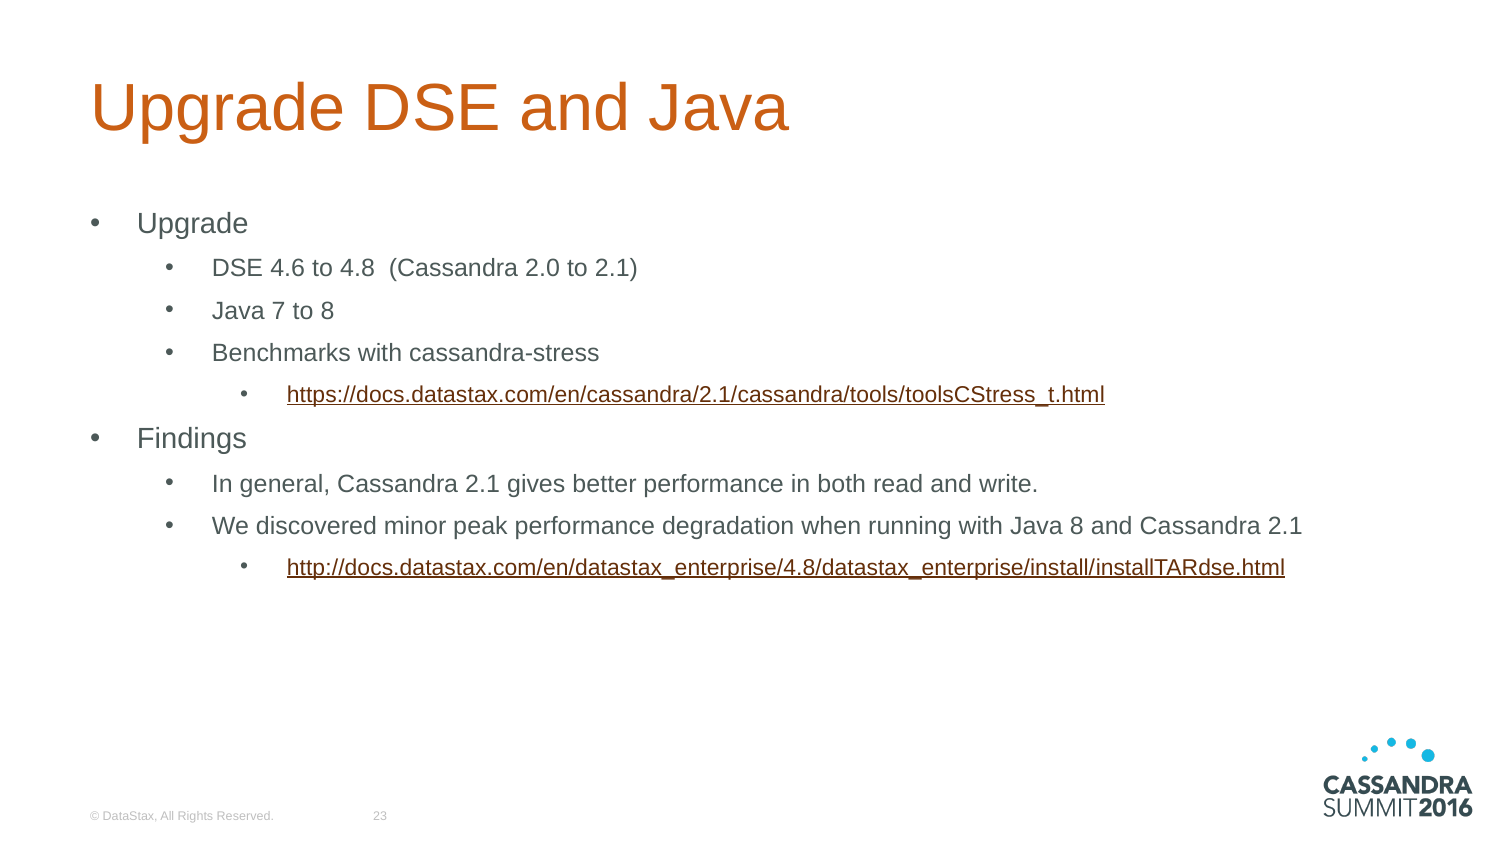

# Upgrade DSE and Java
Upgrade
DSE 4.6 to 4.8  (Cassandra 2.0 to 2.1)
Java 7 to 8
Benchmarks with cassandra-stress
https://docs.datastax.com/en/cassandra/2.1/cassandra/tools/toolsCStress_t.html
Findings
In general, Cassandra 2.1 gives better performance in both read and write.
We discovered minor peak performance degradation when running with Java 8 and Cassandra 2.1
http://docs.datastax.com/en/datastax_enterprise/4.8/datastax_enterprise/install/installTARdse.html

© DataStax, All Rights Reserved.
23